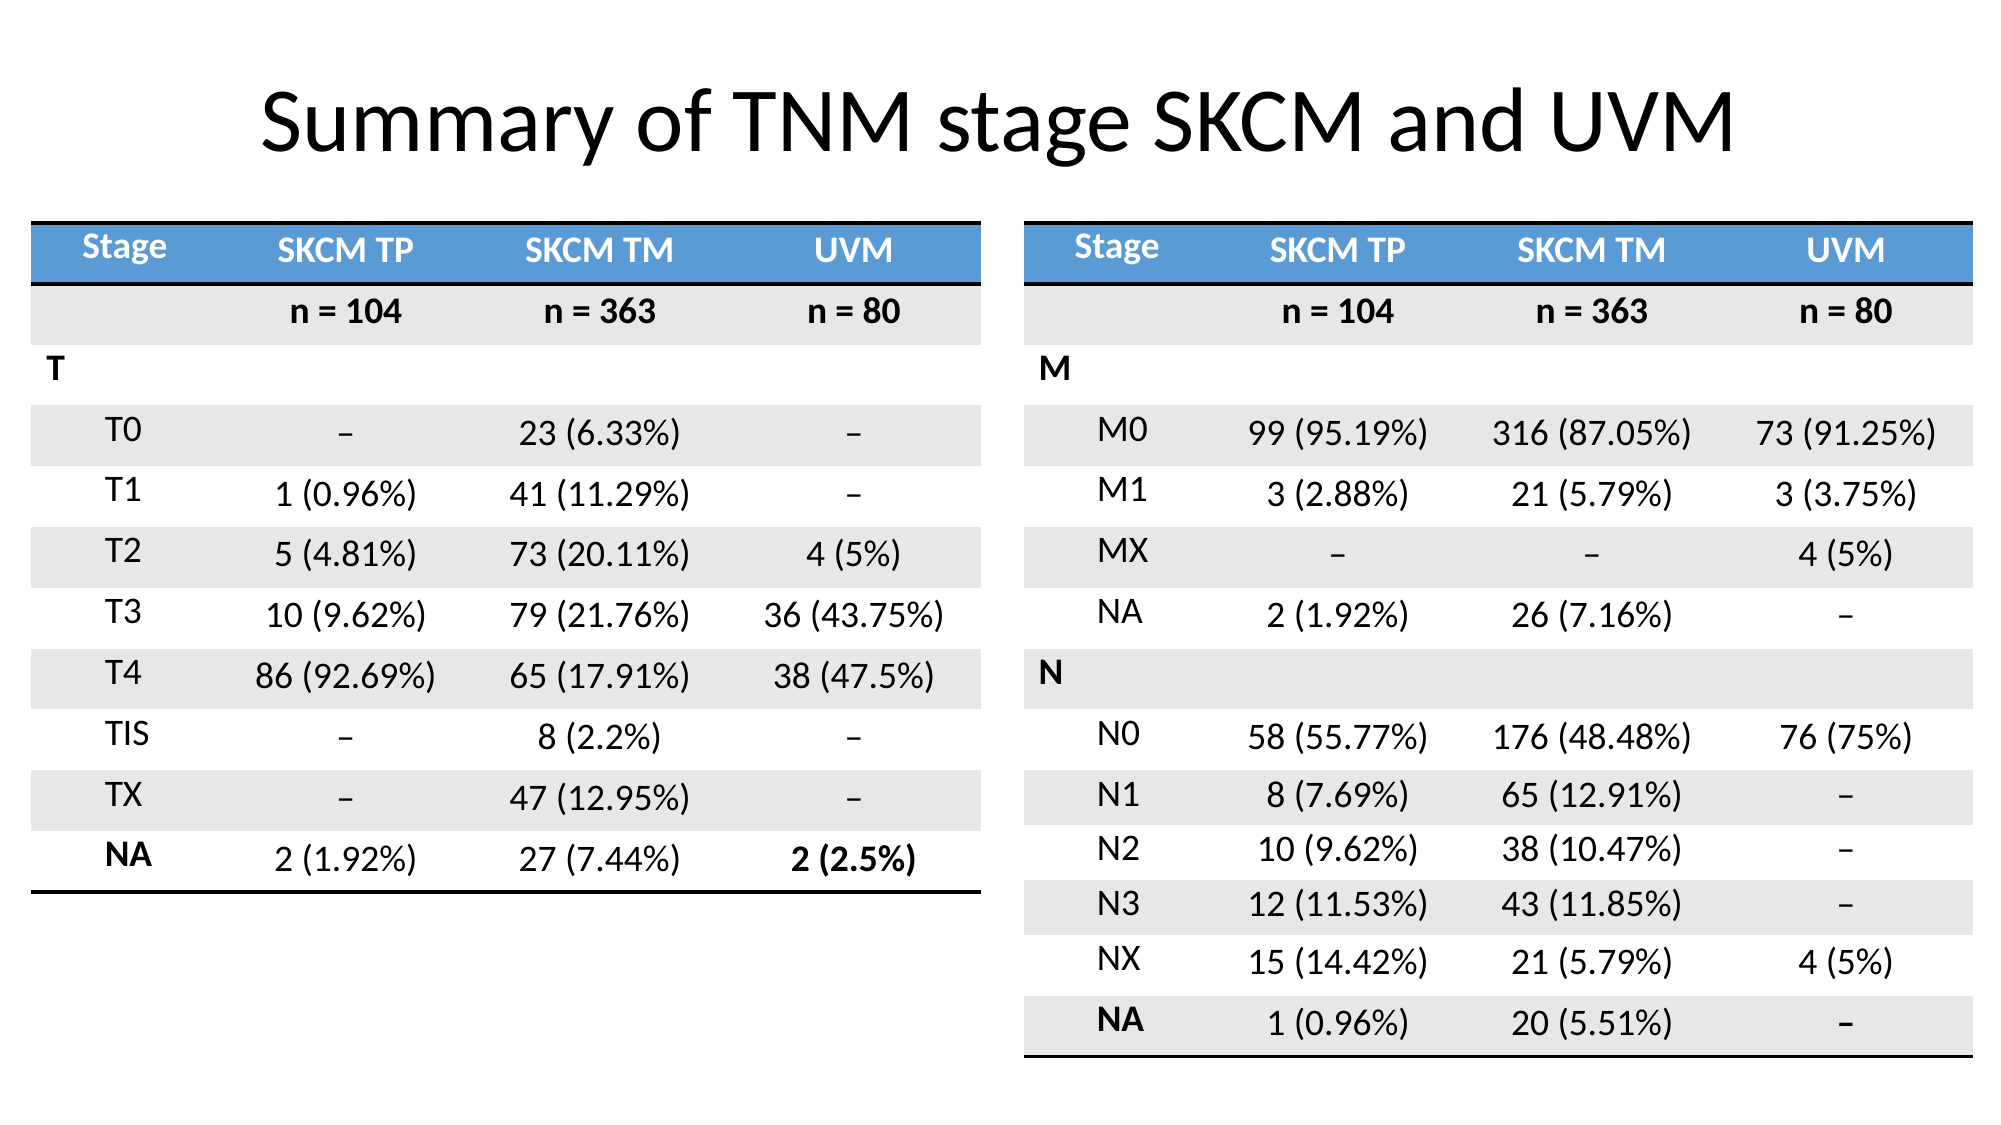

# Summary of TNM stage SKCM and UVM
| Stage | SKCM TP | SKCM TM | UVM |
| --- | --- | --- | --- |
|  | n = 104 | n = 363 | n = 80 |
| T |  |  |  |
| T0 | – | 23 (6.33%) | – |
| T1 | 1 (0.96%) | 41 (11.29%) | – |
| T2 | 5 (4.81%) | 73 (20.11%) | 4 (5%) |
| T3 | 10 (9.62%) | 79 (21.76%) | 36 (43.75%) |
| T4 | 86 (92.69%) | 65 (17.91%) | 38 (47.5%) |
| TIS | – | 8 (2.2%) | – |
| TX | – | 47 (12.95%) | – |
| NA | 2 (1.92%) | 27 (7.44%) | 2 (2.5%) |
| Stage | SKCM TP | SKCM TM | UVM |
| --- | --- | --- | --- |
|  | n = 104 | n = 363 | n = 80 |
| M |  |  |  |
| M0 | 99 (95.19%) | 316 (87.05%) | 73 (91.25%) |
| M1 | 3 (2.88%) | 21 (5.79%) | 3 (3.75%) |
| MX | – | – | 4 (5%) |
| NA | 2 (1.92%) | 26 (7.16%) | – |
| N |  |  |  |
| N0 | 58 (55.77%) | 176 (48.48%) | 76 (75%) |
| N1 | 8 (7.69%) | 65 (12.91%) | – |
| N2 | 10 (9.62%) | 38 (10.47%) | – |
| N3 | 12 (11.53%) | 43 (11.85%) | – |
| NX | 15 (14.42%) | 21 (5.79%) | 4 (5%) |
| NA | 1 (0.96%) | 20 (5.51%) | – |